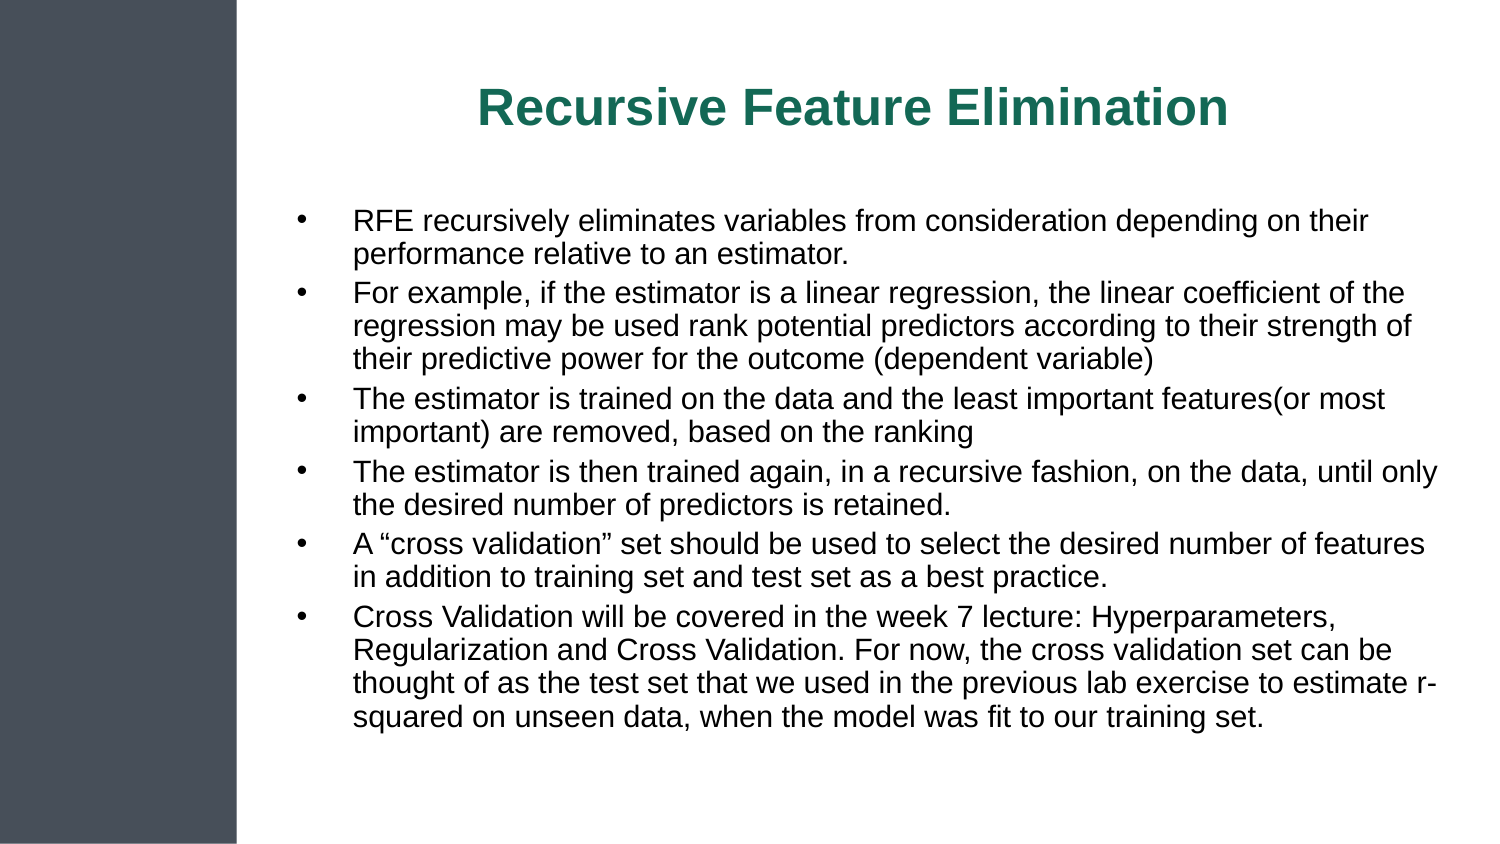

# Recursive Feature Elimination
RFE recursively eliminates variables from consideration depending on their performance relative to an estimator.
For example, if the estimator is a linear regression, the linear coefficient of the regression may be used rank potential predictors according to their strength of their predictive power for the outcome (dependent variable)
The estimator is trained on the data and the least important features(or most important) are removed, based on the ranking
The estimator is then trained again, in a recursive fashion, on the data, until only the desired number of predictors is retained.
A “cross validation” set should be used to select the desired number of features in addition to training set and test set as a best practice.
Cross Validation will be covered in the week 7 lecture: Hyperparameters, Regularization and Cross Validation. For now, the cross validation set can be thought of as the test set that we used in the previous lab exercise to estimate r-squared on unseen data, when the model was fit to our training set.